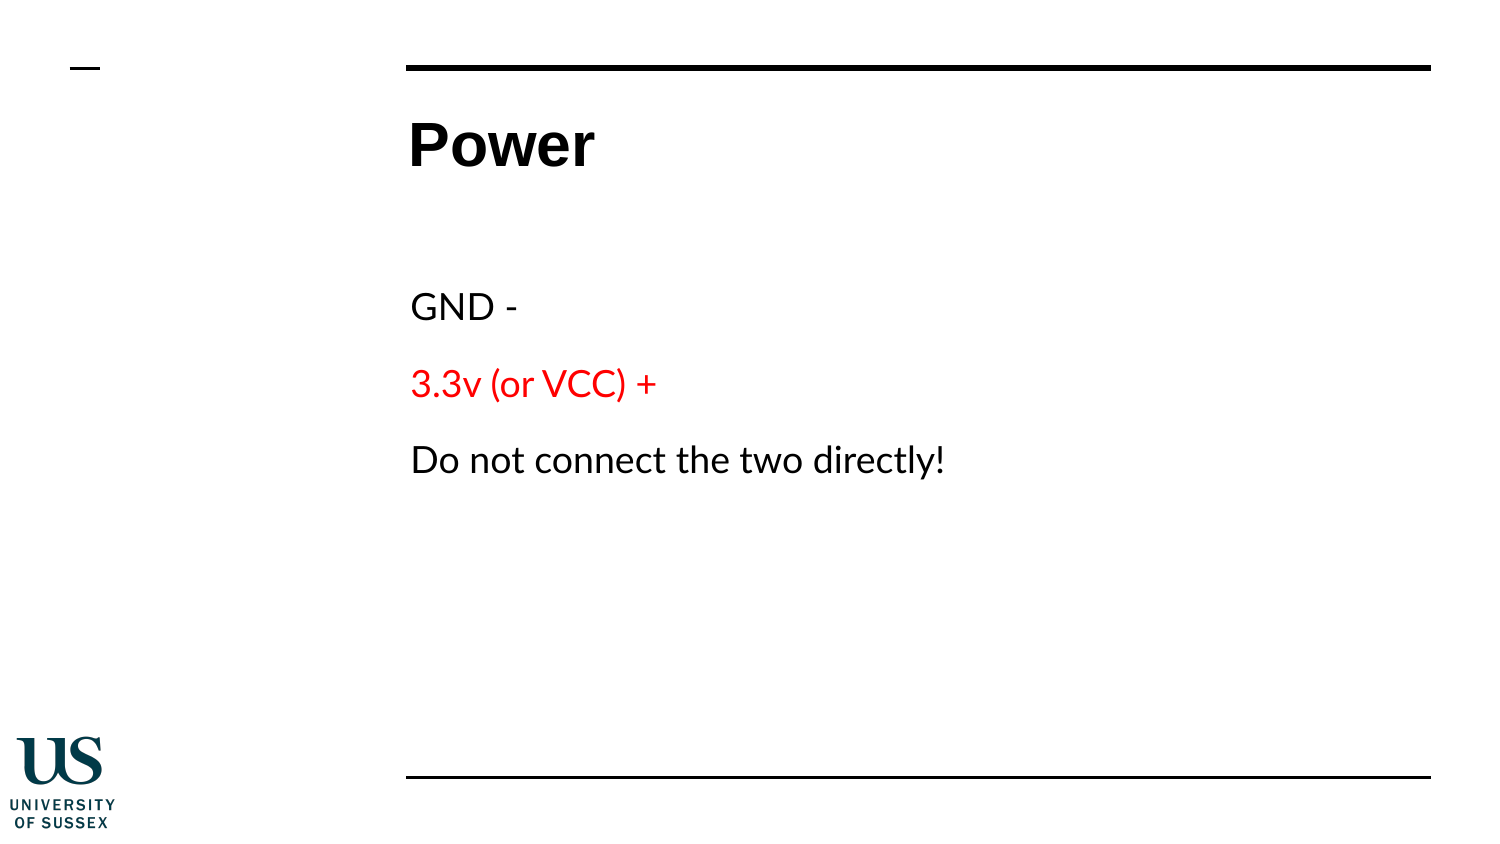

# Power
GND -
3.3v (or VCC) +
Do not connect the two directly!